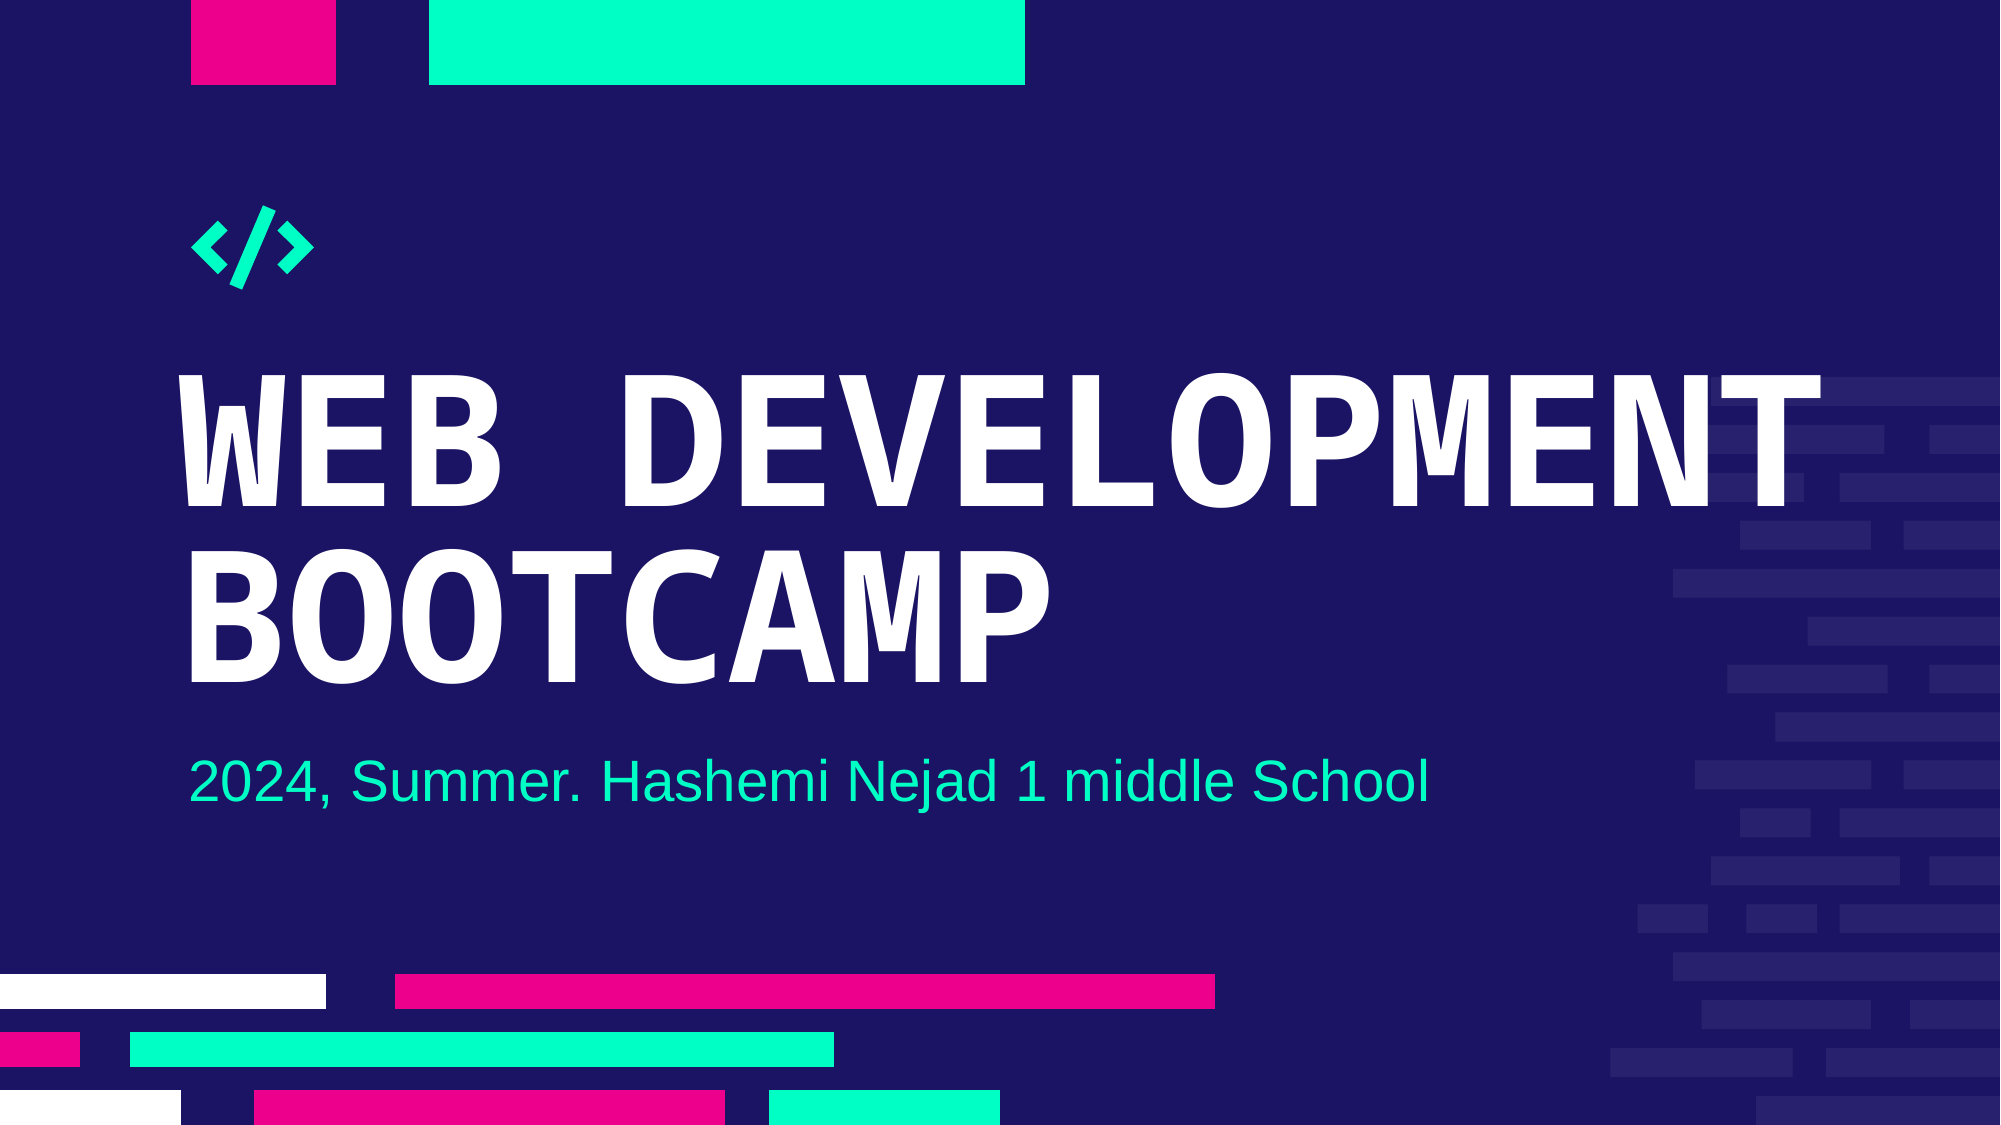

# WEB DEVELOPMENT
BOOTCAMP
2024, Summer. Hashemi Nejad 1 middle School